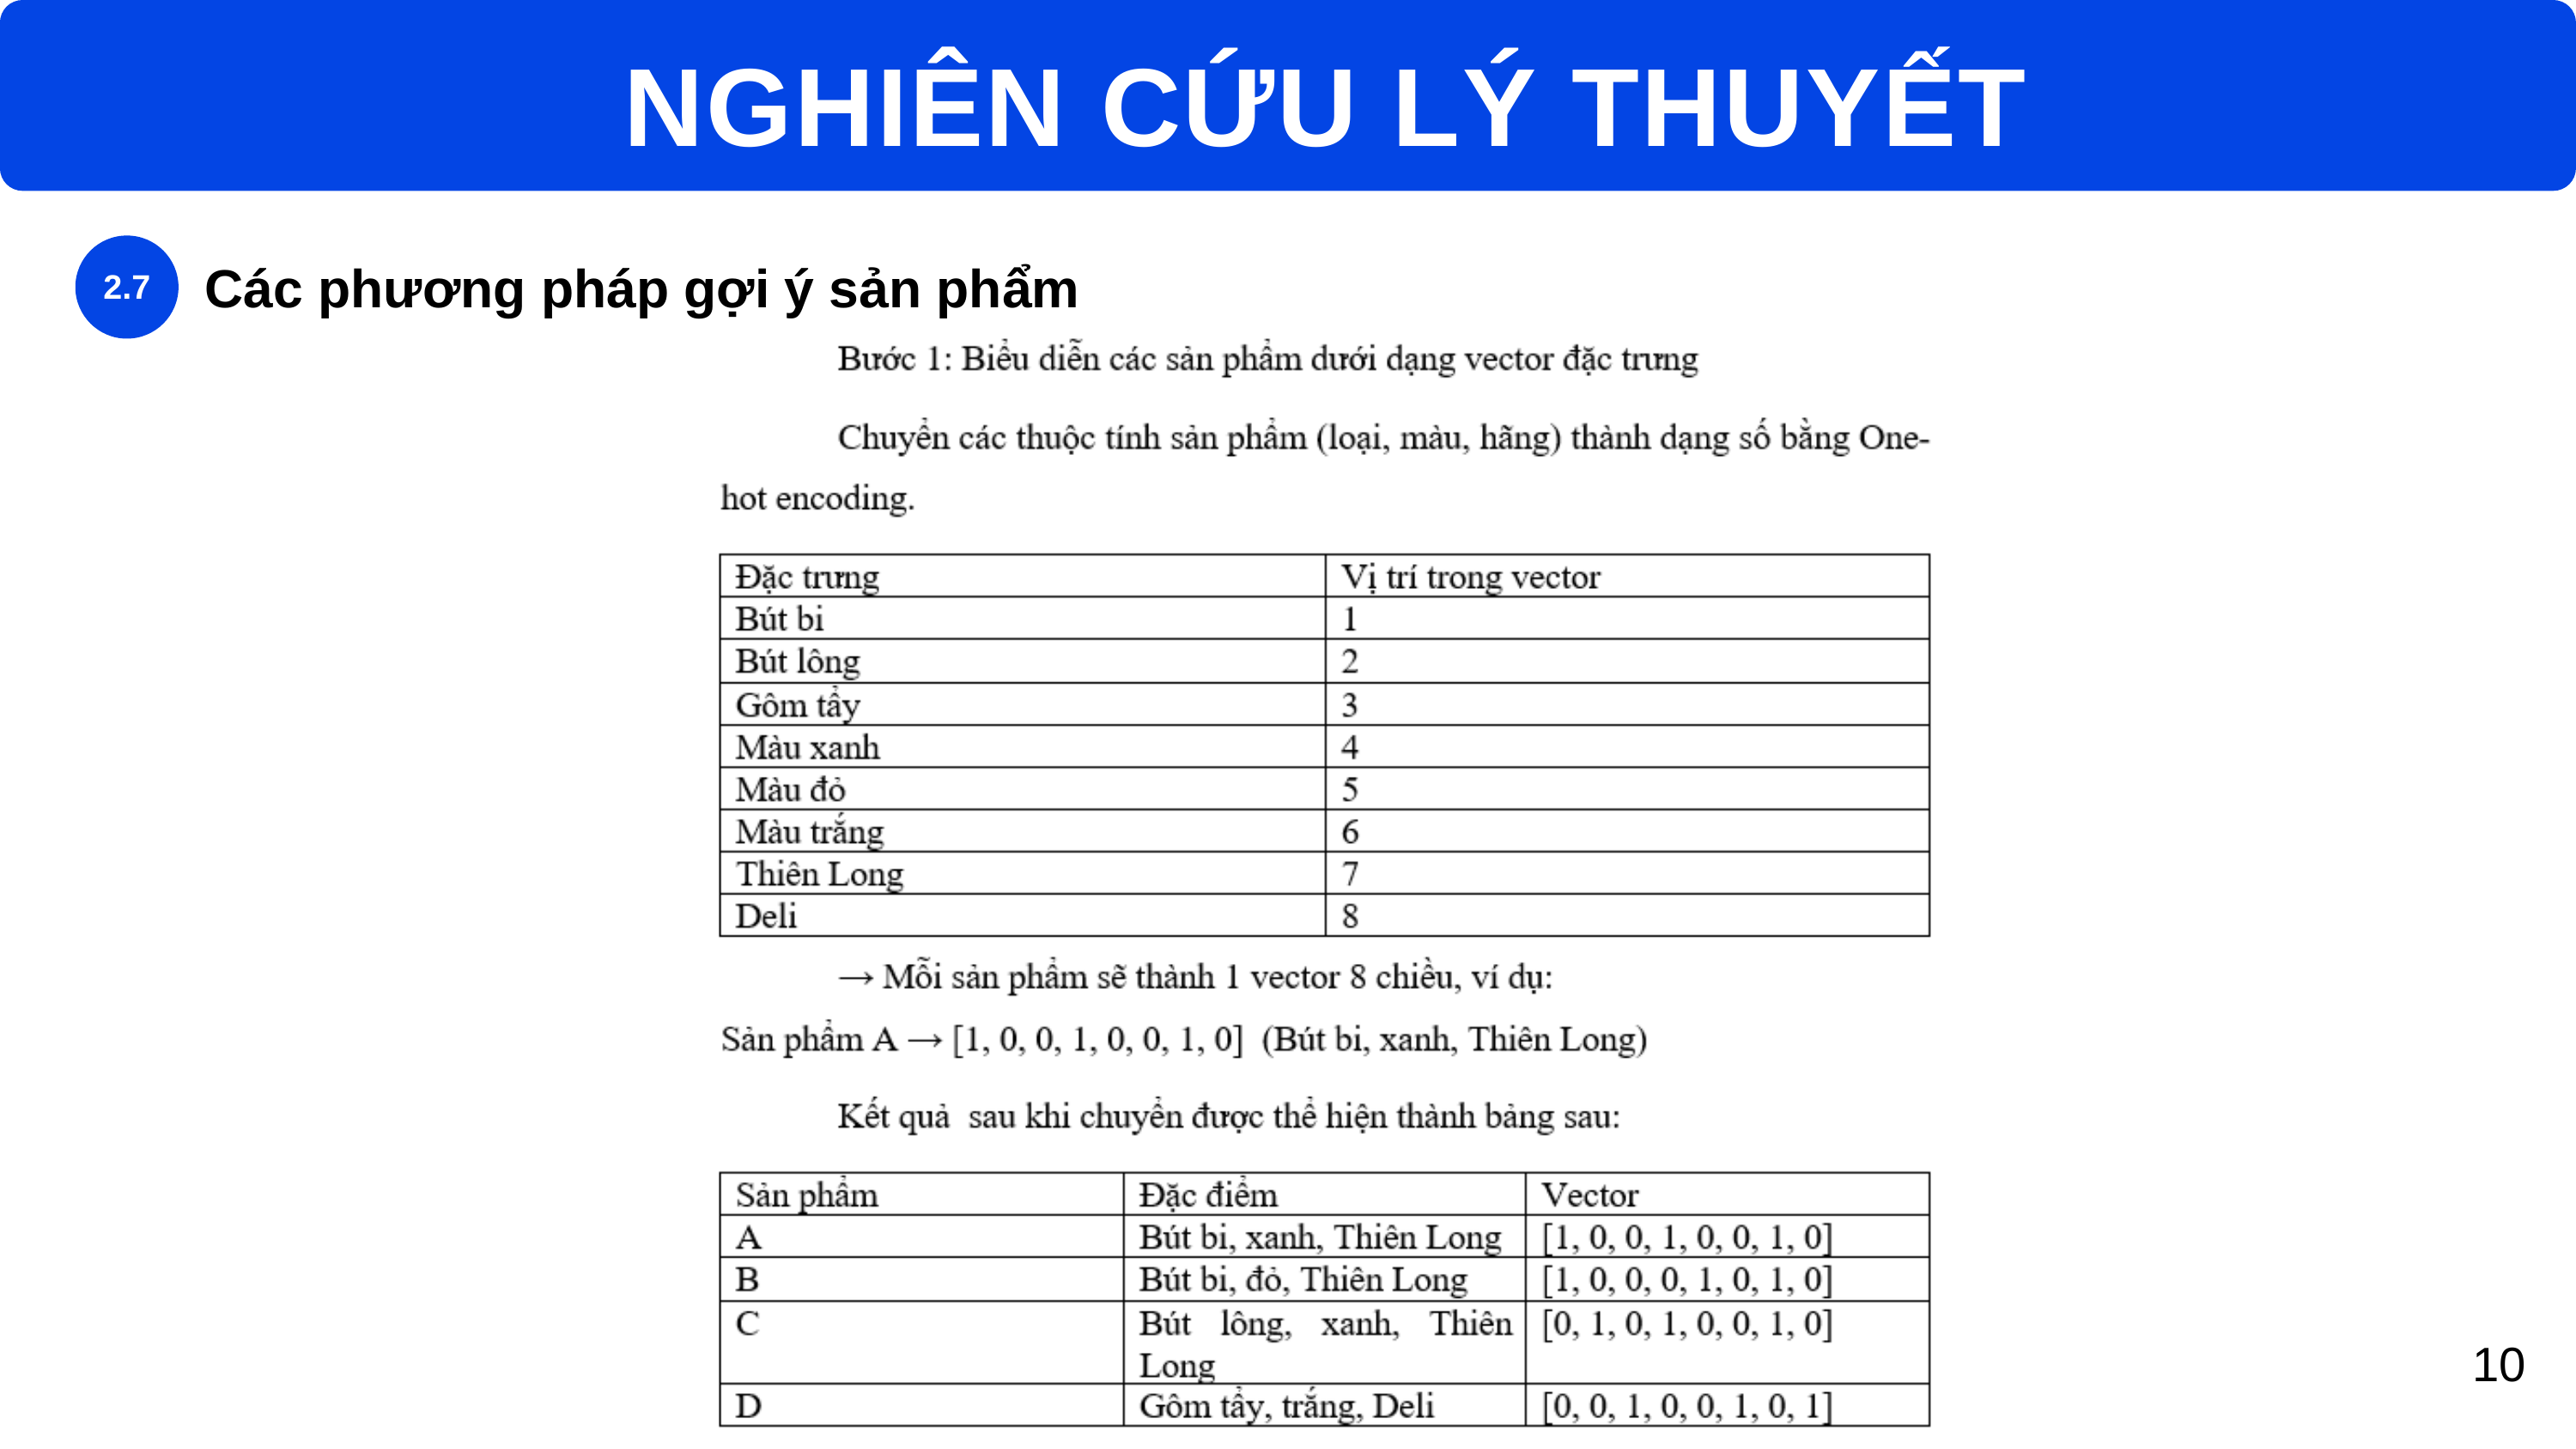

NGHIÊN CỨU LÝ THUYẾT

2.7
Các phương pháp gợi ý sản phẩm

10